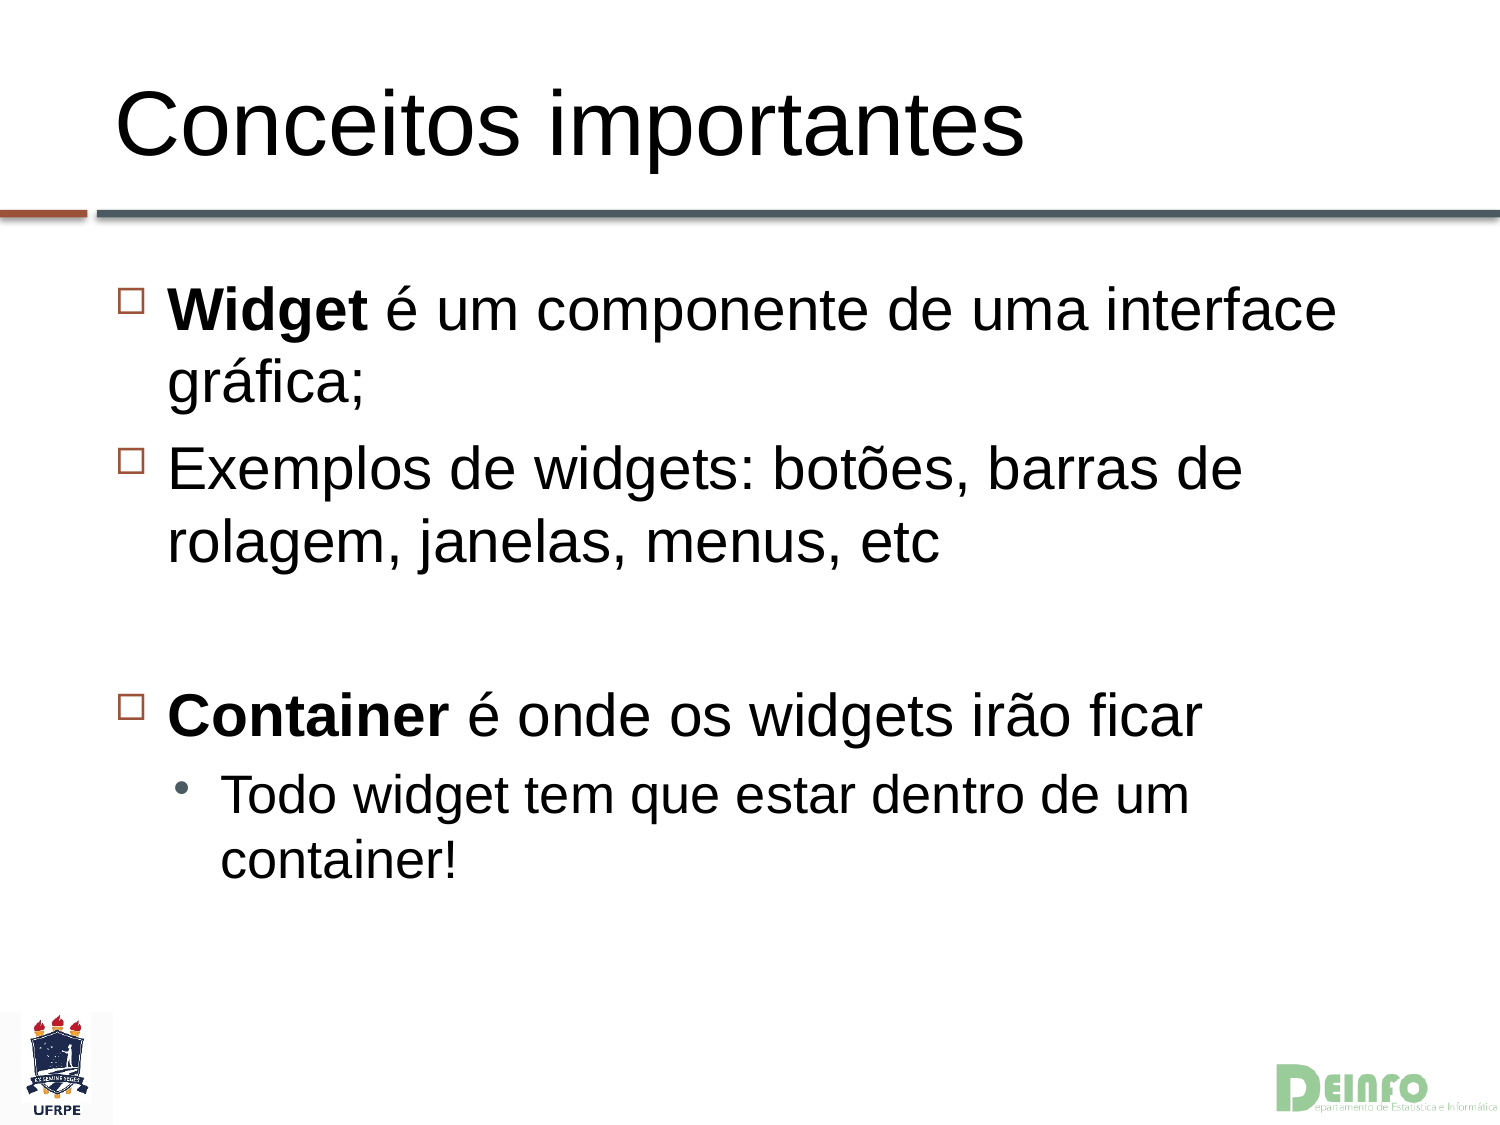

# Conceitos importantes
Widget é um componente de uma interface gráfica;
Exemplos de widgets: botões, barras de rolagem, janelas, menus, etc

Container é onde os widgets irão ficar
Todo widget tem que estar dentro de um container!